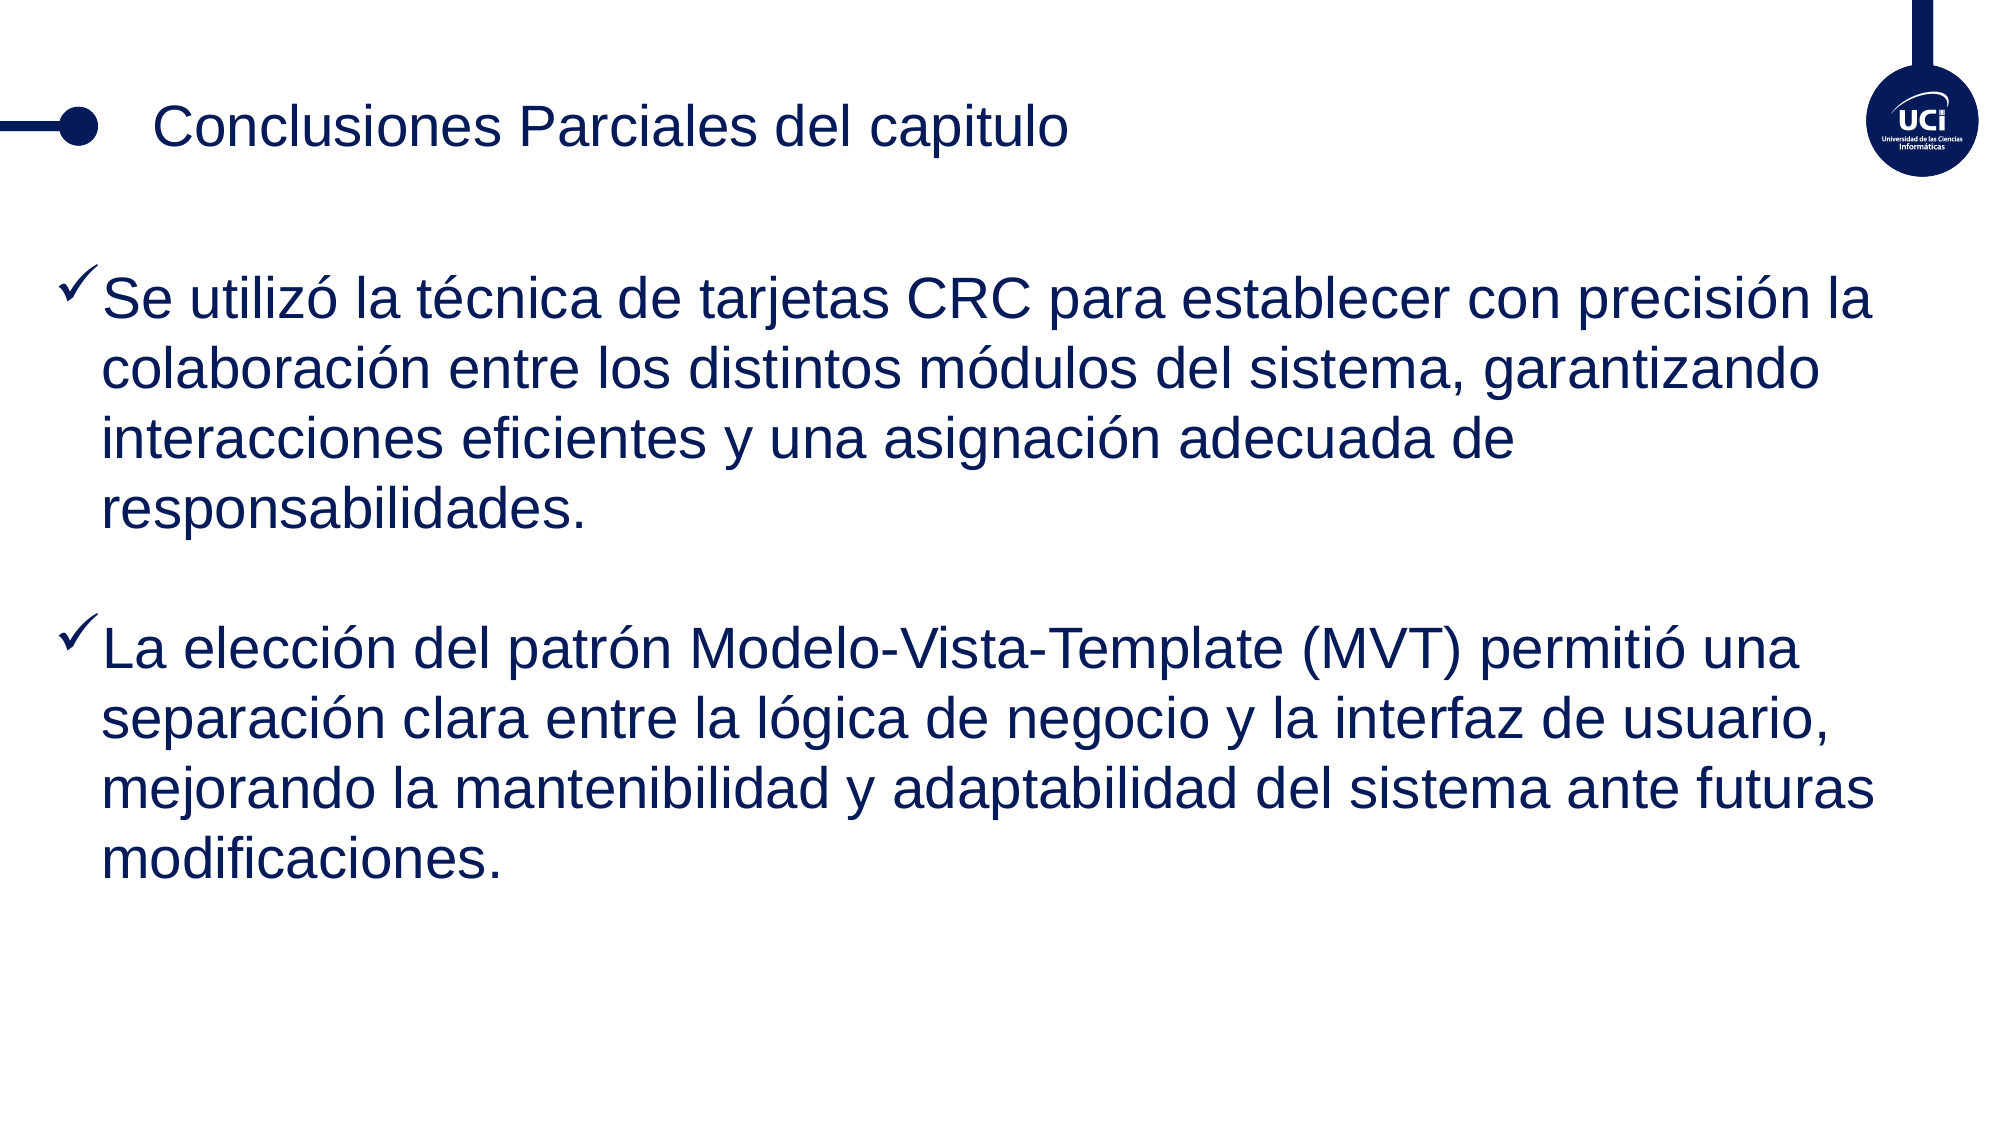

# Conclusiones Parciales del capitulo
Se utilizó la técnica de tarjetas CRC para establecer con precisión la colaboración entre los distintos módulos del sistema, garantizando interacciones eficientes y una asignación adecuada de responsabilidades.

La elección del patrón Modelo-Vista-Template (MVT) permitió una separación clara entre la lógica de negocio y la interfaz de usuario, mejorando la mantenibilidad y adaptabilidad del sistema ante futuras modificaciones.